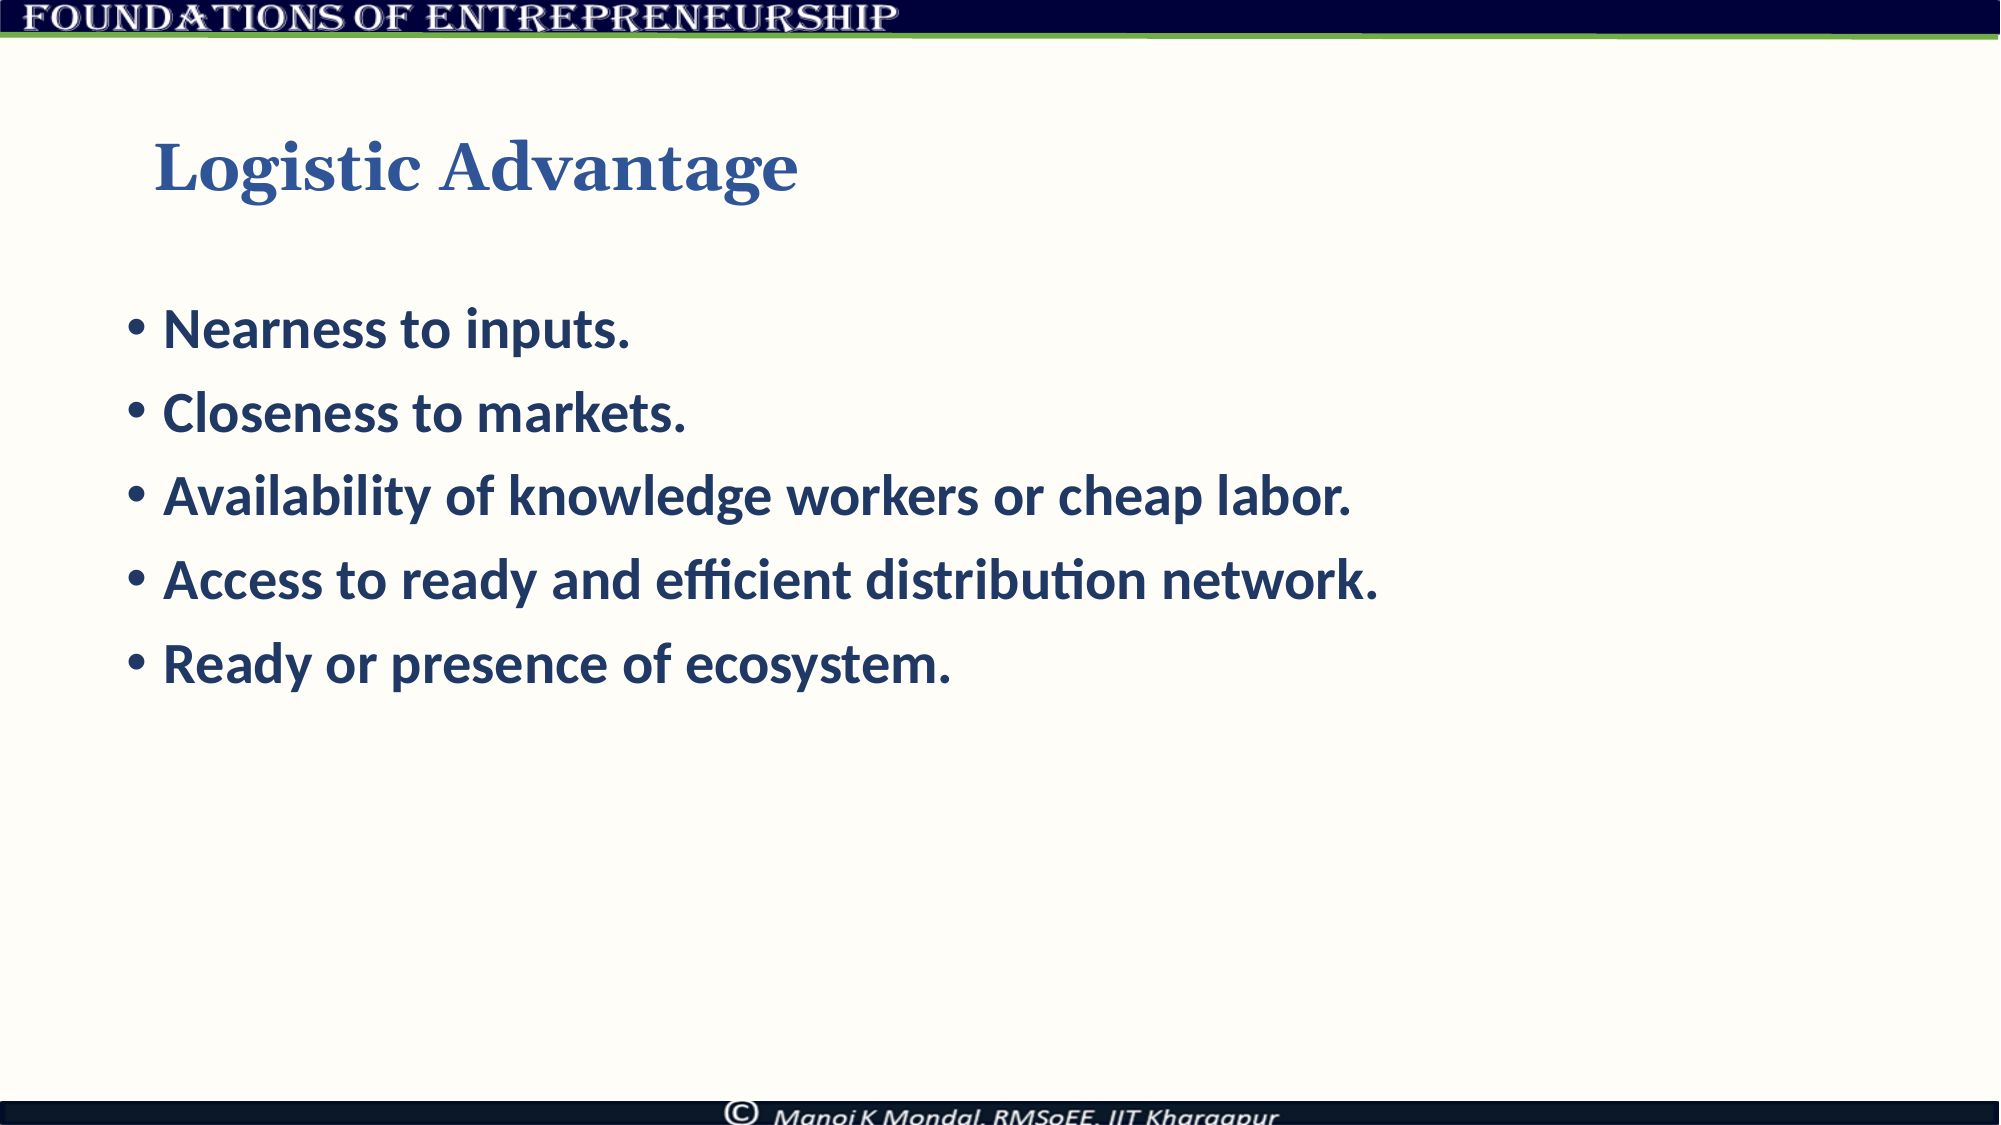

# Logistic Advantage
Nearness to inputs.
Closeness to markets.
Availability of knowledge workers or cheap labor.
Access to ready and efficient distribution network.
Ready or presence of ecosystem.